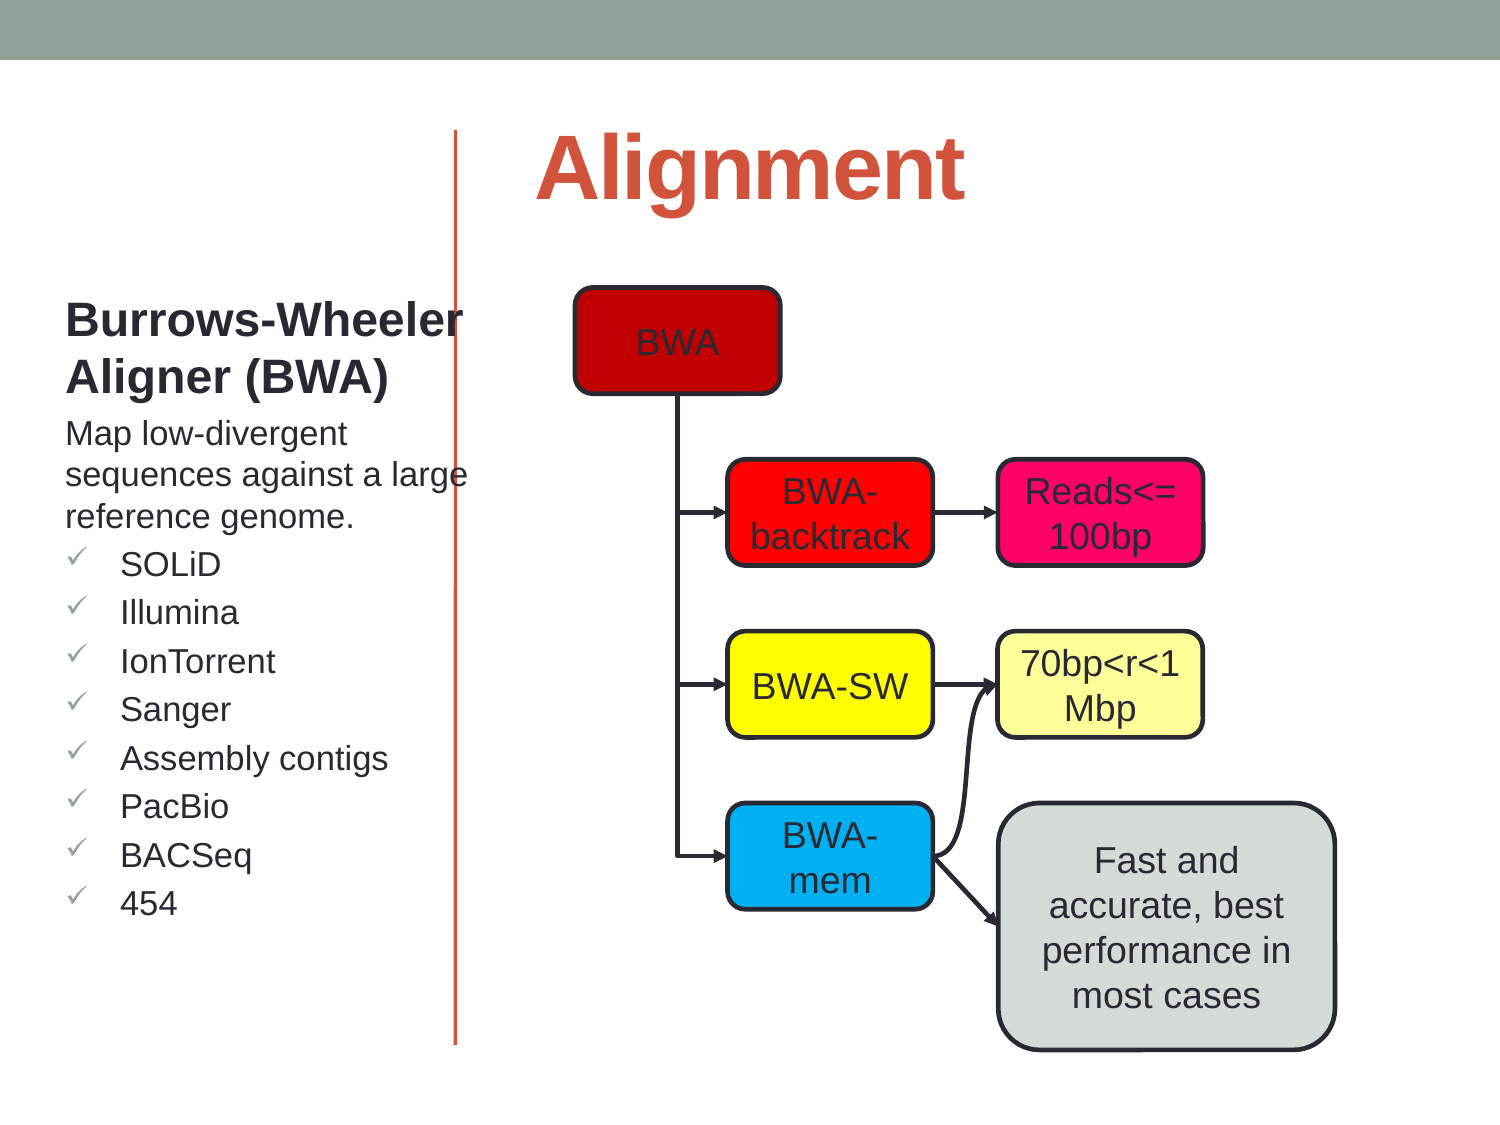

# Alignment
Burrows-Wheeler Aligner (BWA)
Map low-divergent sequences against a large reference genome.
SOLiD
Illumina
IonTorrent
Sanger
Assembly contigs
PacBio
BACSeq
454

BWA
BWA-backtrack
Reads<=100bp
BWA-SW
70bp<r<1Mbp
Fast and accurate, best performance in most cases
BWA-mem